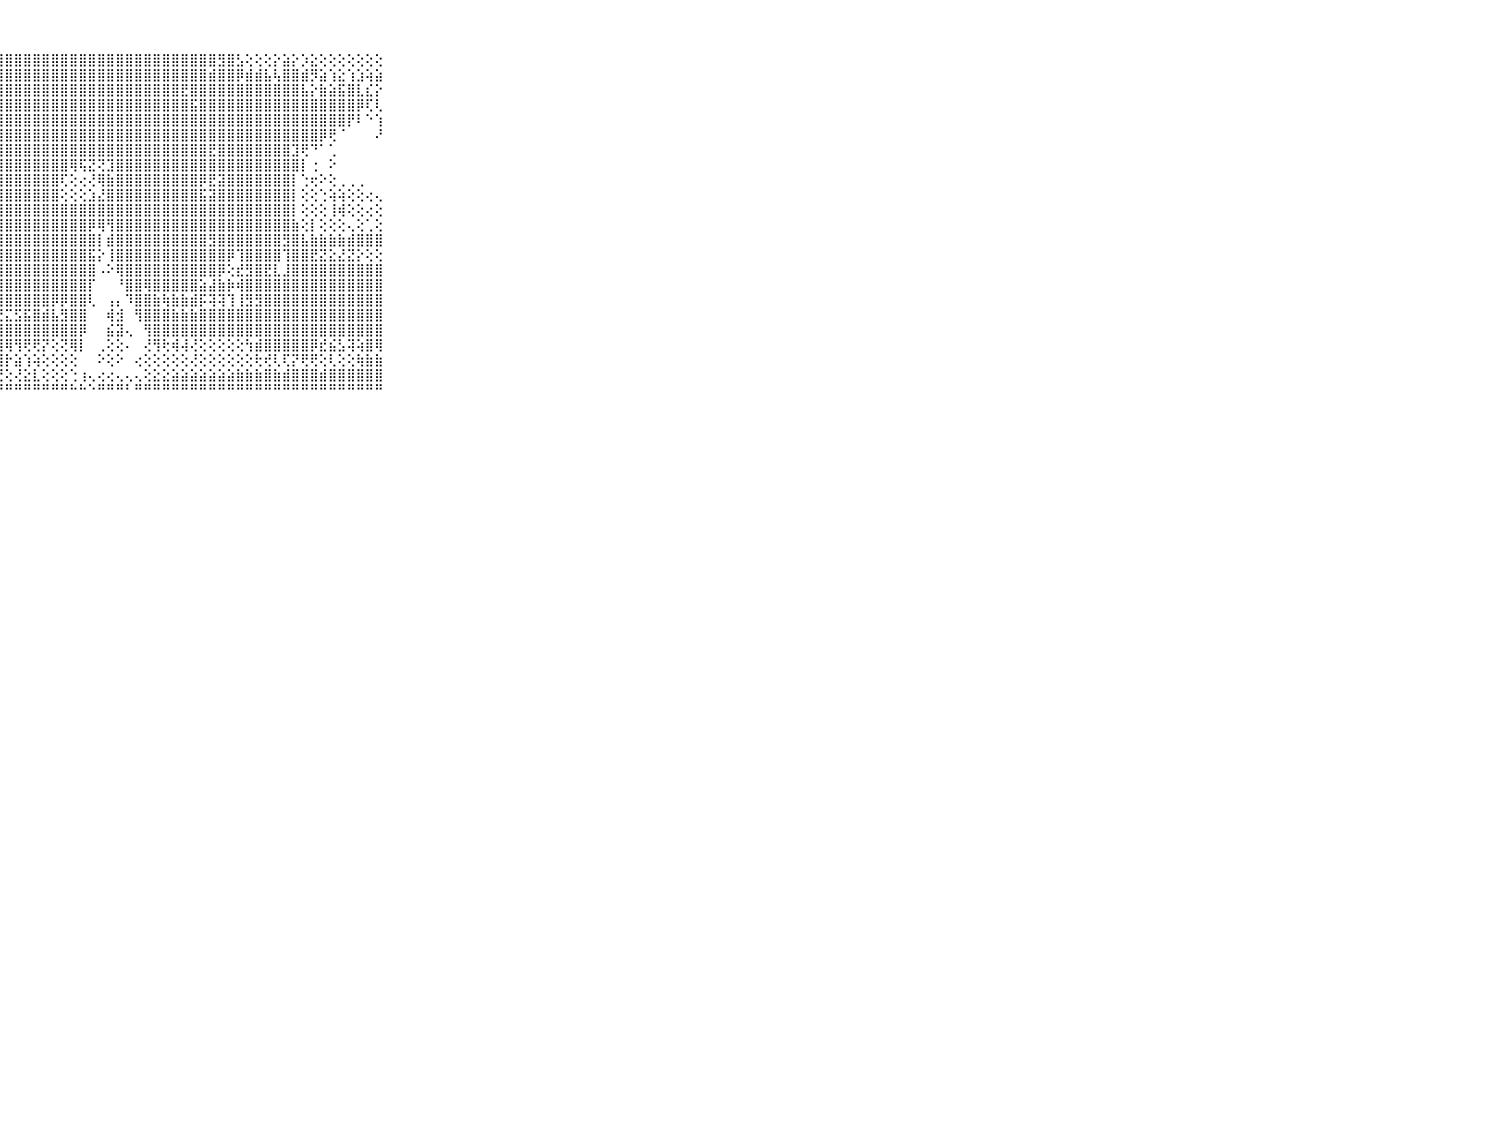

⠀⠀⠀⠀⠀⠀⠀⠀⠀⠀⠀⣾⣿⣿⣿⣿⣿⣿⣿⣿⣿⣿⣿⣿⣿⣿⣿⣿⣿⣿⣿⣿⣿⣿⣿⣿⣿⣿⣿⣿⣿⣿⣿⣿⣿⣿⣿⣿⣿⣿⣿⣻⣿⣣⢕⢕⢕⡕⣵⡕⡱⣕⢕⢕⢕⢕⢕⢕⢕⠀⠀⠀⠀⠀⠀⠀⠀⠀⠀⠀⠀
⠀⠀⠀⠀⠀⠀⠀⠀⠀⠀⠀⣿⣿⣿⣿⣿⣿⣿⣿⣿⣿⣿⣿⣿⣿⣿⣿⣿⣿⣿⣿⣿⣿⣿⣿⣿⣿⣿⣿⣿⣿⣿⣿⣿⣿⣿⣿⣿⣿⣿⣾⣿⣿⡿⣾⣾⣧⢧⣿⣿⣾⡻⣵⢱⣕⢱⣱⢵⣵⠀⠀⠀⠀⠀⠀⠀⠀⠀⠀⠀⠀
⠀⠀⠀⠀⠀⠀⠀⠀⠀⠀⠀⣿⣿⣿⣿⣿⣿⣻⣿⣿⣿⣿⣿⣿⣿⣿⣿⣿⣿⣿⣿⣿⣿⣿⣿⣿⣿⣿⣿⣿⣿⣿⣿⣿⣿⣿⣿⣟⣿⣿⣿⣿⣿⣿⣿⣿⣿⣿⣿⣿⣧⡕⣷⣵⣯⣿⣇⣎⡕⠀⠀⠀⠀⠀⠀⠀⠀⠀⠀⠀⠀
⠀⠀⠀⠀⠀⠀⠀⠀⠀⠀⠀⣿⣿⣿⣿⣿⣿⣿⣿⣿⣿⣿⣾⣿⣿⣿⣿⣿⣿⣿⣿⣿⣿⣿⣿⣿⣿⣿⣿⣿⣿⣿⣿⣿⣿⣿⣿⣿⣯⣿⣿⣿⣿⣿⣿⣿⣿⣿⣿⣿⣿⣿⣿⣿⣿⣿⡿⢏⢇⠀⠀⠀⠀⠀⠀⠀⠀⠀⠀⠀⠀
⠀⠀⠀⠀⠀⠀⠀⠀⠀⠀⠀⣿⣿⣿⣿⣿⣿⣿⣿⣿⣿⣿⣿⣿⣿⣿⣿⣿⣿⣿⣿⣿⣿⣿⣿⣿⣿⣿⣿⣿⣿⣿⣿⣿⣿⣿⣿⣿⣿⣿⣿⣿⣿⣿⣿⣿⣿⣿⣿⣿⣿⣿⣿⣿⣿⡟⠇⠑⢱⠀⠀⠀⠀⠀⠀⠀⠀⠀⠀⠀⠀
⠀⠀⠀⠀⠀⠀⠀⠀⠀⠀⠀⢿⢿⡿⢿⢿⣿⣿⣿⣿⣿⣿⣿⣿⣿⣿⣿⣿⣿⣿⣿⣿⣿⣿⣿⣿⣿⣿⣿⣿⣿⣿⣿⣿⣿⣿⣿⣿⣿⣿⣿⣿⣿⣿⣿⣿⣿⣿⣿⣿⣿⣿⡿⢟⠈⠀⠀⠀⠜⠀⠀⠀⠀⠀⠀⠀⠀⠀⠀⠀⠀
⠀⠀⠀⠀⠀⠀⠀⠀⠀⠀⠀⣑⢜⢞⢺⢮⣕⢫⡻⢿⣿⣿⣿⣿⣿⣿⣿⣿⣿⣿⣿⣿⣿⣿⣿⣿⣿⣿⣿⣿⣿⣿⣿⣿⣿⣿⣿⣿⣿⣿⣟⣿⣿⣿⣿⣿⣿⣿⣿⣹⢟⠙⠁⢁⠀⠀⠀⠀⠀⠀⠀⠀⠀⠀⠀⠀⠀⠀⠀⠀⠀
⠀⠀⠀⠀⠀⠀⠀⠀⠀⠀⠀⢕⢕⢕⢕⢕⢝⢷⣷⡧⢿⣿⣿⣿⣿⣿⣿⣿⣿⣿⣿⣿⣿⣿⣿⢿⢯⣝⢝⣹⣿⣿⣿⣿⣿⣿⣿⣿⣿⣿⣿⣿⣿⣿⣿⣿⣿⣿⣿⣿⡇⢐⠀⠕⠀⠀⠀⠀⠀⠀⠀⠀⠀⠀⠀⠀⠀⠀⠀⠀⠀
⠀⠀⠀⠀⠀⠀⠀⠀⠀⠀⠀⢕⢕⢕⢕⢕⢕⢕⢹⣿⣧⣿⣿⣿⣿⣿⣿⣿⣿⣿⣿⣿⣿⣿⢏⢕⢔⢜⢿⣷⣿⣿⣿⣿⣿⣿⣿⣿⣿⡿⣟⣽⣿⣿⣿⣿⣿⣿⣿⡇⢑⢖⠕⢕⢀⢀⢀⠀⠀⠀⠀⠀⠀⠀⠀⠀⠀⠀⠀⠀⠀
⠀⠀⠀⠀⠀⠀⠀⠀⠀⠀⠀⣿⣷⣷⣷⣷⣷⣕⣵⣻⣿⣇⣿⣿⣿⣿⣿⣿⣿⣿⣿⣿⣿⣿⢕⢕⢕⣱⣜⣿⣿⣿⣿⣿⣿⣿⣿⣿⣿⣯⣽⣿⣿⣿⣿⣿⣿⣿⣿⡇⢕⢕⢑⢵⢵⢕⢕⢔⢄⠀⠀⠀⠀⠀⠀⠀⠀⠀⠀⠀⠀
⠀⠀⠀⠀⠀⠀⠀⠀⠀⠀⠀⣿⣿⣿⣿⣿⣿⣿⣿⣿⣿⣿⣿⣿⣿⣿⣿⣿⣿⣿⣿⣿⣿⣿⣿⣿⣿⣿⣿⣿⣿⣿⣿⣿⣿⣿⣿⣿⣿⣿⣿⣿⣿⣿⣿⣿⣿⣿⣿⡇⢕⢕⢕⢸⢾⢕⢕⢔⢕⠀⠀⠀⠀⠀⠀⠀⠀⠀⠀⠀⠀
⠀⠀⠀⠀⠀⠀⠀⠀⠀⠀⠀⣿⣿⣿⣿⣿⣿⣿⣿⣿⣿⣿⣿⣿⣿⣿⣿⣿⣿⣿⣿⣿⣿⣿⣿⣿⣿⡿⢿⢻⣿⣿⣿⣿⣿⣿⣿⣿⣿⣿⣿⣿⣿⣿⣿⣿⣿⣿⣿⣷⢕⡇⢕⢕⢕⢄⢕⢁⢕⠀⠀⠀⠀⠀⠀⠀⠀⠀⠀⠀⠀
⠀⠀⠀⠀⠀⠀⠀⠀⠀⠀⠀⣿⣿⣿⣿⣿⣿⣿⣿⣿⣿⡷⣿⣿⣿⣿⣿⣿⣿⣿⣿⣿⣿⣿⣿⣿⣿⣿⡇⣾⣿⣿⣿⣿⣿⣿⣿⣿⣿⣿⣻⣿⣿⣿⣿⣿⣿⣿⣻⣿⣧⣷⣷⣷⣷⣾⣿⣿⣿⠀⠀⠀⠀⠀⠀⠀⠀⠀⠀⠀⠀
⠀⠀⠀⠀⠀⠀⠀⠀⠀⠀⠀⣿⣿⣿⣿⣿⣿⣿⣿⣿⣿⡇⣿⣿⣿⣿⣿⣿⣿⣿⣿⣿⣿⣿⣿⣿⣿⣯⡕⢸⣿⣿⣿⣿⣿⣿⣿⣿⣿⣿⣿⣿⡿⢹⣿⣿⣿⣿⢹⣿⣿⣟⣝⣕⣜⣝⡕⢕⢕⠀⠀⠀⠀⠀⠀⠀⠀⠀⠀⠀⠀
⠀⠀⠀⠀⠀⠀⠀⠀⠀⠀⠀⣿⣿⣿⣿⣿⣿⣿⣿⣿⣿⡧⣿⣿⣿⣿⣿⣿⣿⣿⣿⣿⣿⣿⣿⣿⣿⣿⠠⠕⢿⣿⣿⣿⣿⣿⣿⣿⣿⣿⣿⡿⢕⣞⣻⣿⣟⣇⣸⣿⣿⣿⣿⣿⣿⣿⣿⣿⣿⠀⠀⠀⠀⠀⠀⠀⠀⠀⠀⠀⠀
⠀⠀⠀⠀⠀⠀⠀⠀⠀⠀⠀⣿⣿⣿⣿⣿⣿⣿⣿⣿⣿⣿⣽⣿⣿⣿⣿⣿⣿⣿⣿⣿⣿⣿⣿⣿⣿⡏⠀⠀⠘⣿⣿⢿⣿⣿⣿⣿⣿⣵⣼⣷⡷⢾⣿⣿⣿⣿⣿⣿⣿⣿⣿⣿⣿⣿⣿⣿⣿⠀⠀⠀⠀⠀⠀⠀⠀⠀⠀⠀⠀
⠀⠀⠀⠀⠀⠀⠀⠀⠀⠀⠀⣿⣿⣿⣿⣿⣿⣿⣿⣿⡿⢟⢹⣿⣿⣿⣿⣿⣿⣿⣿⣿⣿⡿⡿⣿⣿⢇⠀⢠⡄⠹⣿⣿⣷⢷⣷⣷⣾⡯⢽⢽⢹⢸⣻⣻⣿⣿⣿⣿⣿⣿⣿⣿⣿⣿⣿⣿⣿⠀⠀⠀⠀⠀⠀⠀⠀⠀⠀⠀⠀
⠀⠀⠀⠀⠀⠀⠀⠀⠀⠀⠀⣿⣿⣿⣿⣿⣟⣟⣿⣿⣵⣵⣼⣿⢿⢿⢟⣟⣍⣫⣯⣿⣾⣧⣻⣿⣿⠀⠀⢾⣺⠀⢻⣿⣿⣿⣷⣷⣷⣿⣿⣿⣿⣿⣿⣿⣿⣿⣿⣿⣿⣿⣿⣿⣿⣿⣿⣿⣿⠀⠀⠀⠀⠀⠀⠀⠀⠀⠀⠀⠀
⠀⠀⠀⠀⠀⠀⠀⠀⠀⠀⠀⣿⣿⣿⡿⢿⢟⣟⢻⣝⣝⢕⢕⣷⣷⣿⣿⣿⣿⣿⣿⣿⣿⣿⣿⣿⡿⠀⠀⣮⣽⢄⠀⢻⣿⣿⣿⣿⣿⣿⣿⣿⣿⣿⣿⣿⣿⣿⣿⣿⣿⣿⣿⣿⣿⣿⣿⣿⣿⠀⠀⠀⠀⠀⠀⠀⠀⠀⠀⠀⠀
⠀⠀⠀⠀⠀⠀⠀⠀⠀⠀⠀⢕⢕⢕⢇⡵⢯⣿⣿⣿⡿⢇⢕⣿⣿⣿⣿⣿⢿⢻⢟⢟⡝⢕⢝⢿⡇⠀⢀⢕⢕⠄⠀⢜⢻⢗⢾⢼⢜⢕⢕⢕⢕⢕⢳⣾⣿⣿⣿⣿⣿⡿⣞⣮⣣⢽⢵⣿⢿⠀⠀⠀⠀⠀⠀⠀⠀⠀⠀⠀⠀
⠀⠀⠀⠀⠀⠀⠀⠀⠀⠀⠀⢕⢕⢕⢕⢕⢕⢕⢟⢻⢟⢕⢕⢝⢺⣕⣕⢽⡗⣵⢱⢵⢕⢕⢕⢕⠀⠀⠕⢕⠕⠀⢔⢕⢕⢕⢕⢕⢜⢕⢕⢕⢕⢕⢕⢗⢞⢇⢏⡝⢟⢟⢕⢇⢕⢕⢷⣷⣷⠀⠀⠀⠀⠀⠀⠀⠀⠀⠀⠀⠀
⠀⠀⠀⠀⠀⠀⠀⠀⠀⠀⠀⢕⢕⢕⢕⢕⢕⢕⢕⢕⢕⢝⢕⢕⢝⢕⢕⢝⢕⢜⣕⣇⢕⢕⢕⢑⢰⢄⢔⢔⢄⢄⢄⢕⣕⣕⣵⣵⣵⣵⣵⣵⣵⣷⣷⣷⣿⣷⣾⣿⣿⣿⣾⣿⣿⣿⣿⣿⣿⠀⠀⠀⠀⠀⠀⠀⠀⠀⠀⠀⠀
⠀⠀⠀⠀⠀⠀⠀⠀⠀⠀⠀⠑⠑⠑⠑⠑⠑⠑⠃⠚⠛⠓⠓⠓⠛⠛⠛⠛⠛⠛⠛⠛⠛⠛⠛⠓⠓⠑⠛⠛⠛⠃⠛⠛⠛⠛⠛⠛⠛⠛⠛⠛⠛⠛⠛⠛⠛⠛⠛⠛⠛⠛⠛⠛⠛⠛⠛⠛⠛⠀⠀⠀⠀⠀⠀⠀⠀⠀⠀⠀⠀